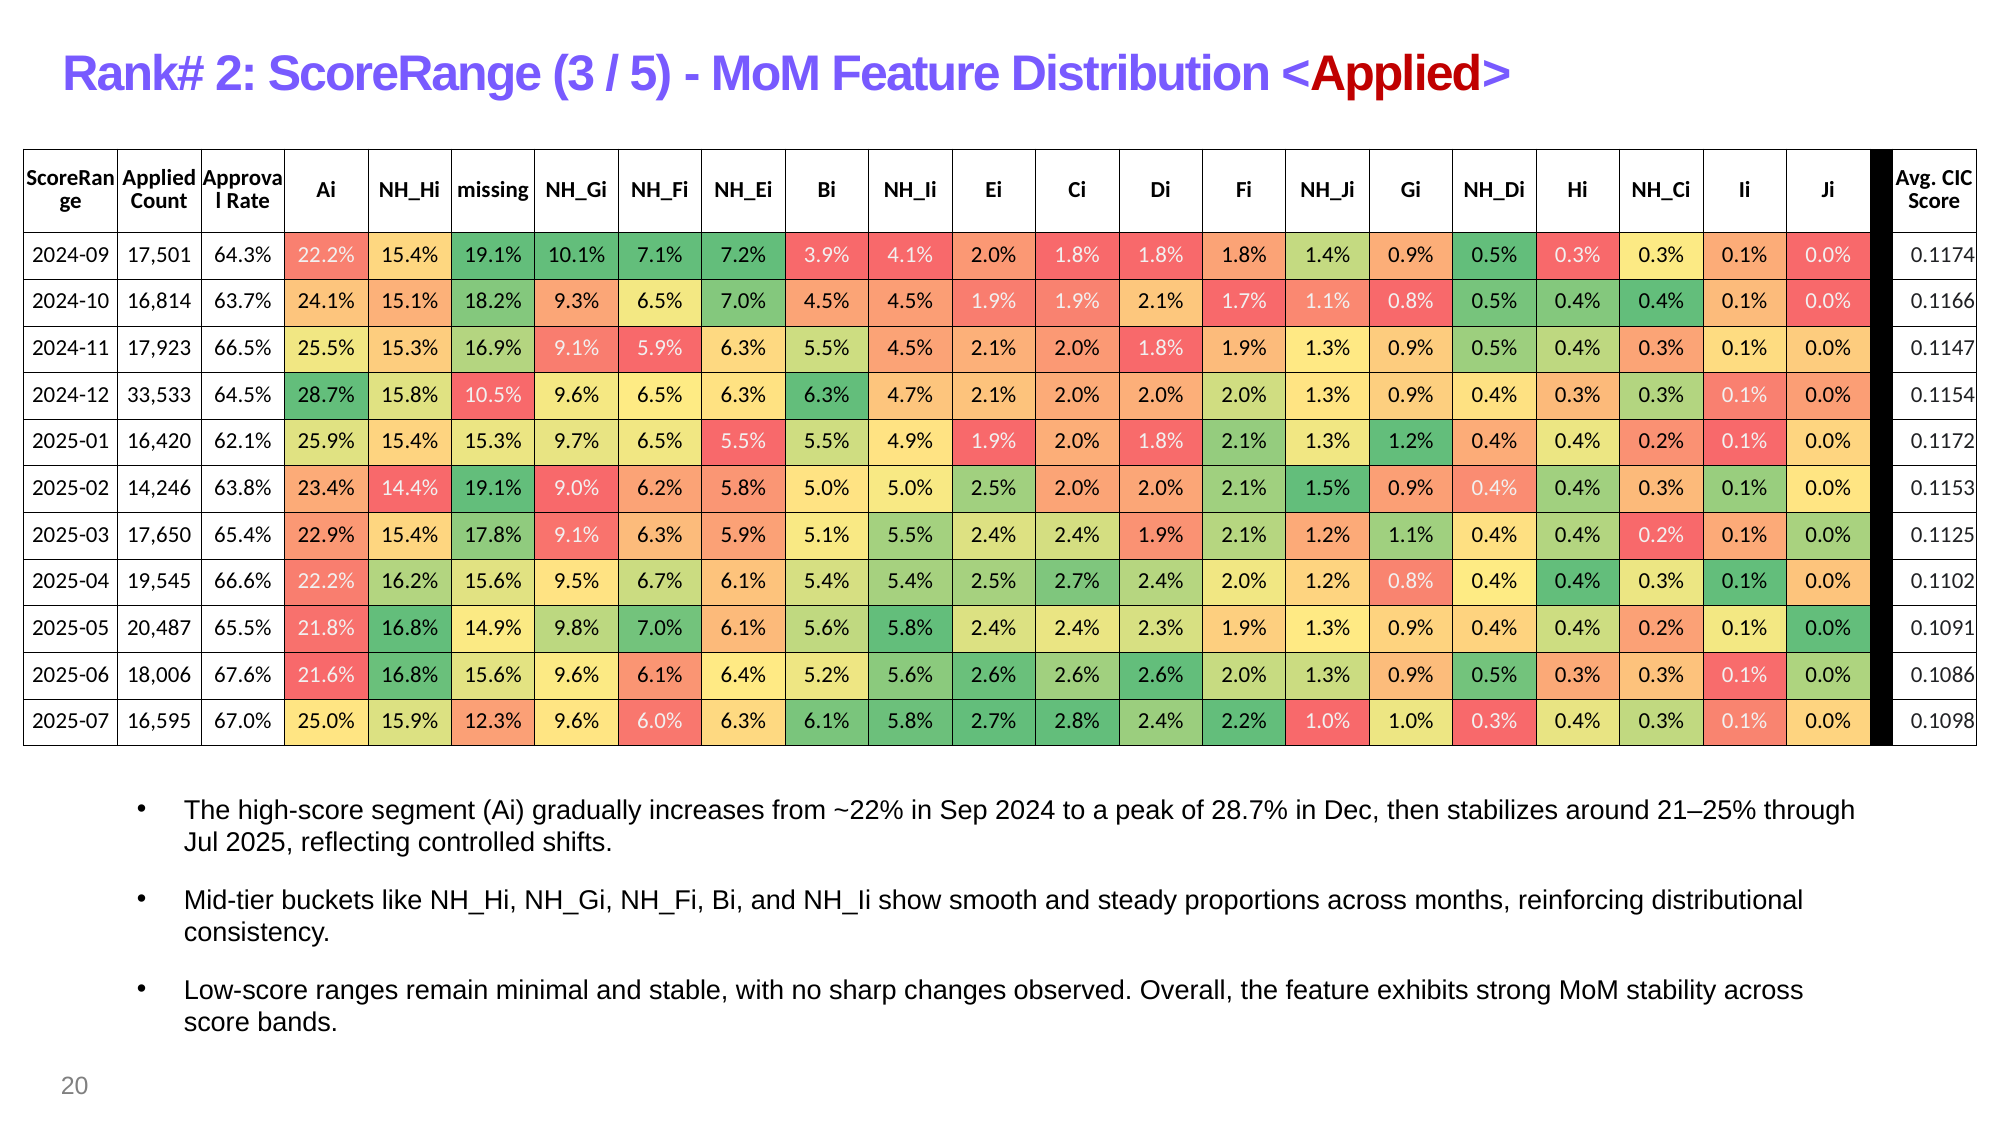

# Rank# 2: ScoreRange (3 / 5) - MoM Feature Distribution <Applied>​
| ScoreRange | Applied Count | Approval Rate | Ai | NH\_Hi | missing | NH\_Gi | NH\_Fi | NH\_Ei | Bi | NH\_Ii | Ei | Ci | Di | Fi | NH\_Ji | Gi | NH\_Di | Hi | NH\_Ci | Ii | Ji |  | Avg. CIC Score |
| --- | --- | --- | --- | --- | --- | --- | --- | --- | --- | --- | --- | --- | --- | --- | --- | --- | --- | --- | --- | --- | --- | --- | --- |
| 2024-09 | 17,501 | 64.3% | 22.2% | 15.4% | 19.1% | 10.1% | 7.1% | 7.2% | 3.9% | 4.1% | 2.0% | 1.8% | 1.8% | 1.8% | 1.4% | 0.9% | 0.5% | 0.3% | 0.3% | 0.1% | 0.0% |  | 0.1174 |
| 2024-10 | 16,814 | 63.7% | 24.1% | 15.1% | 18.2% | 9.3% | 6.5% | 7.0% | 4.5% | 4.5% | 1.9% | 1.9% | 2.1% | 1.7% | 1.1% | 0.8% | 0.5% | 0.4% | 0.4% | 0.1% | 0.0% |  | 0.1166 |
| 2024-11 | 17,923 | 66.5% | 25.5% | 15.3% | 16.9% | 9.1% | 5.9% | 6.3% | 5.5% | 4.5% | 2.1% | 2.0% | 1.8% | 1.9% | 1.3% | 0.9% | 0.5% | 0.4% | 0.3% | 0.1% | 0.0% |  | 0.1147 |
| 2024-12 | 33,533 | 64.5% | 28.7% | 15.8% | 10.5% | 9.6% | 6.5% | 6.3% | 6.3% | 4.7% | 2.1% | 2.0% | 2.0% | 2.0% | 1.3% | 0.9% | 0.4% | 0.3% | 0.3% | 0.1% | 0.0% |  | 0.1154 |
| 2025-01 | 16,420 | 62.1% | 25.9% | 15.4% | 15.3% | 9.7% | 6.5% | 5.5% | 5.5% | 4.9% | 1.9% | 2.0% | 1.8% | 2.1% | 1.3% | 1.2% | 0.4% | 0.4% | 0.2% | 0.1% | 0.0% |  | 0.1172 |
| 2025-02 | 14,246 | 63.8% | 23.4% | 14.4% | 19.1% | 9.0% | 6.2% | 5.8% | 5.0% | 5.0% | 2.5% | 2.0% | 2.0% | 2.1% | 1.5% | 0.9% | 0.4% | 0.4% | 0.3% | 0.1% | 0.0% |  | 0.1153 |
| 2025-03 | 17,650 | 65.4% | 22.9% | 15.4% | 17.8% | 9.1% | 6.3% | 5.9% | 5.1% | 5.5% | 2.4% | 2.4% | 1.9% | 2.1% | 1.2% | 1.1% | 0.4% | 0.4% | 0.2% | 0.1% | 0.0% |  | 0.1125 |
| 2025-04 | 19,545 | 66.6% | 22.2% | 16.2% | 15.6% | 9.5% | 6.7% | 6.1% | 5.4% | 5.4% | 2.5% | 2.7% | 2.4% | 2.0% | 1.2% | 0.8% | 0.4% | 0.4% | 0.3% | 0.1% | 0.0% |  | 0.1102 |
| 2025-05 | 20,487 | 65.5% | 21.8% | 16.8% | 14.9% | 9.8% | 7.0% | 6.1% | 5.6% | 5.8% | 2.4% | 2.4% | 2.3% | 1.9% | 1.3% | 0.9% | 0.4% | 0.4% | 0.2% | 0.1% | 0.0% |  | 0.1091 |
| 2025-06 | 18,006 | 67.6% | 21.6% | 16.8% | 15.6% | 9.6% | 6.1% | 6.4% | 5.2% | 5.6% | 2.6% | 2.6% | 2.6% | 2.0% | 1.3% | 0.9% | 0.5% | 0.3% | 0.3% | 0.1% | 0.0% |  | 0.1086 |
| 2025-07 | 16,595 | 67.0% | 25.0% | 15.9% | 12.3% | 9.6% | 6.0% | 6.3% | 6.1% | 5.8% | 2.7% | 2.8% | 2.4% | 2.2% | 1.0% | 1.0% | 0.3% | 0.4% | 0.3% | 0.1% | 0.0% |  | 0.1098 |
The high-score segment (Ai) gradually increases from ~22% in Sep 2024 to a peak of 28.7% in Dec, then stabilizes around 21–25% through Jul 2025, reflecting controlled shifts.
Mid-tier buckets like NH_Hi, NH_Gi, NH_Fi, Bi, and NH_Ii show smooth and steady proportions across months, reinforcing distributional consistency.
Low-score ranges remain minimal and stable, with no sharp changes observed. Overall, the feature exhibits strong MoM stability across score bands.
20